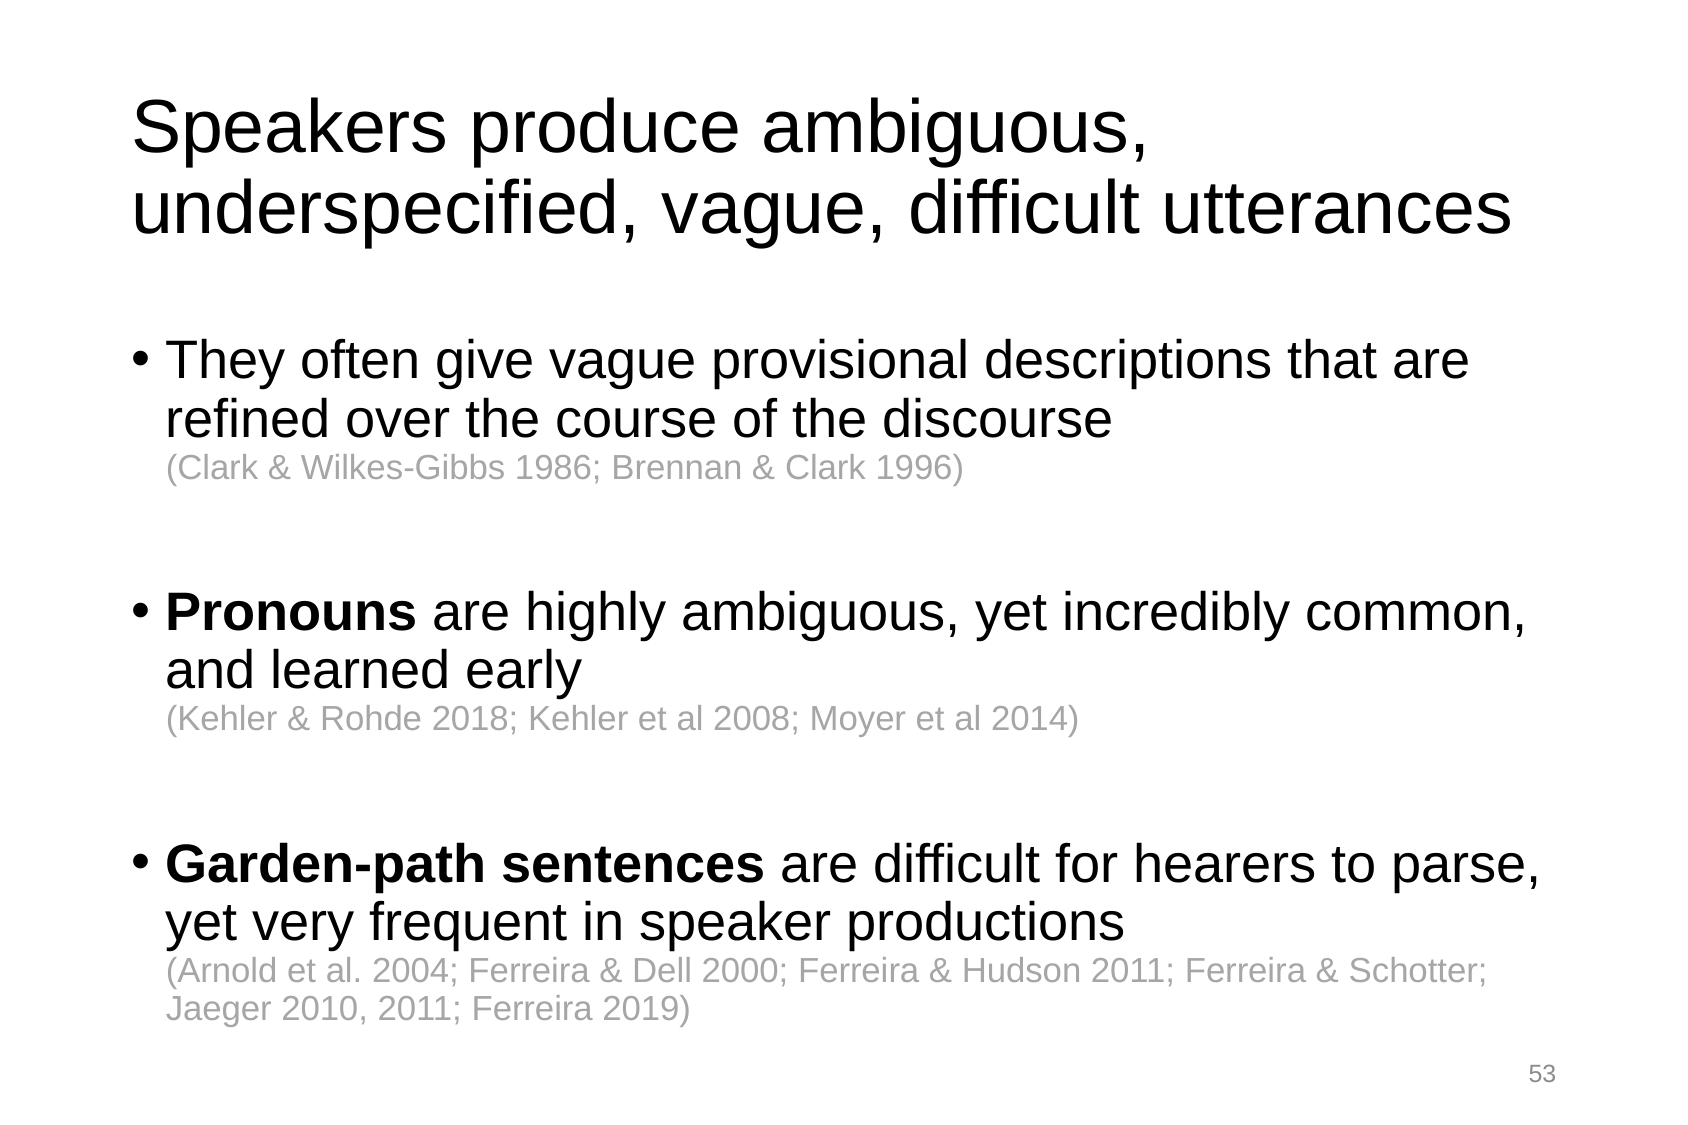

# Speakers produce ambiguous, underspecified, vague, difficult utterances
They often give vague provisional descriptions that are refined over the course of the discourse
(Clark & Wilkes-Gibbs 1986; Brennan & Clark 1996)

Pronouns are highly ambiguous, yet incredibly common, and learned early
(Kehler & Rohde 2018; Kehler et al 2008; Moyer et al 2014)

Garden-path sentences are difficult for hearers to parse, yet very frequent in speaker productions
(Arnold et al. 2004; Ferreira & Dell 2000; Ferreira & Hudson 2011; Ferreira & Schotter; Jaeger 2010, 2011; Ferreira 2019)
53